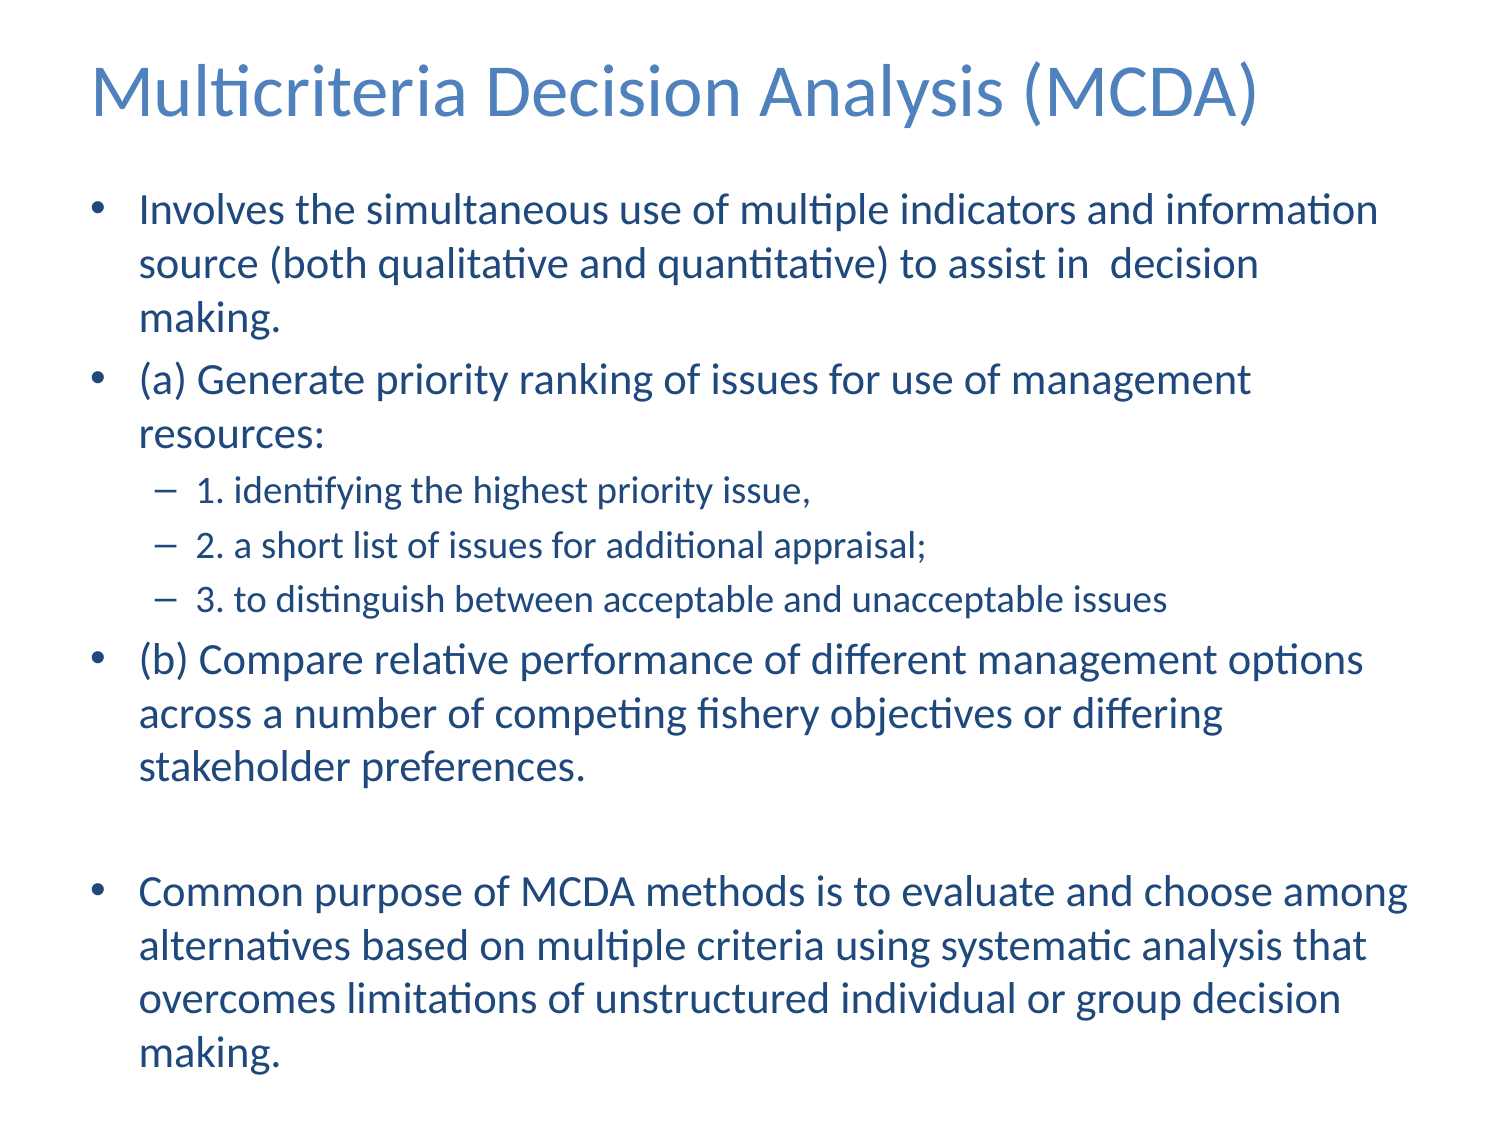

# Multicriteria Decision Analysis (MCDA)
Involves the simultaneous use of multiple indicators and information source (both qualitative and quantitative) to assist in  decision making.
(a) Generate priority ranking of issues for use of management resources:
1. identifying the highest priority issue,
2. a short list of issues for additional appraisal;
3. to distinguish between acceptable and unacceptable issues
(b) Compare relative performance of different management options across a number of competing fishery objectives or differing stakeholder preferences.

Common purpose of MCDA methods is to evaluate and choose among alternatives based on multiple criteria using systematic analysis that overcomes limitations of unstructured individual or group decision making.